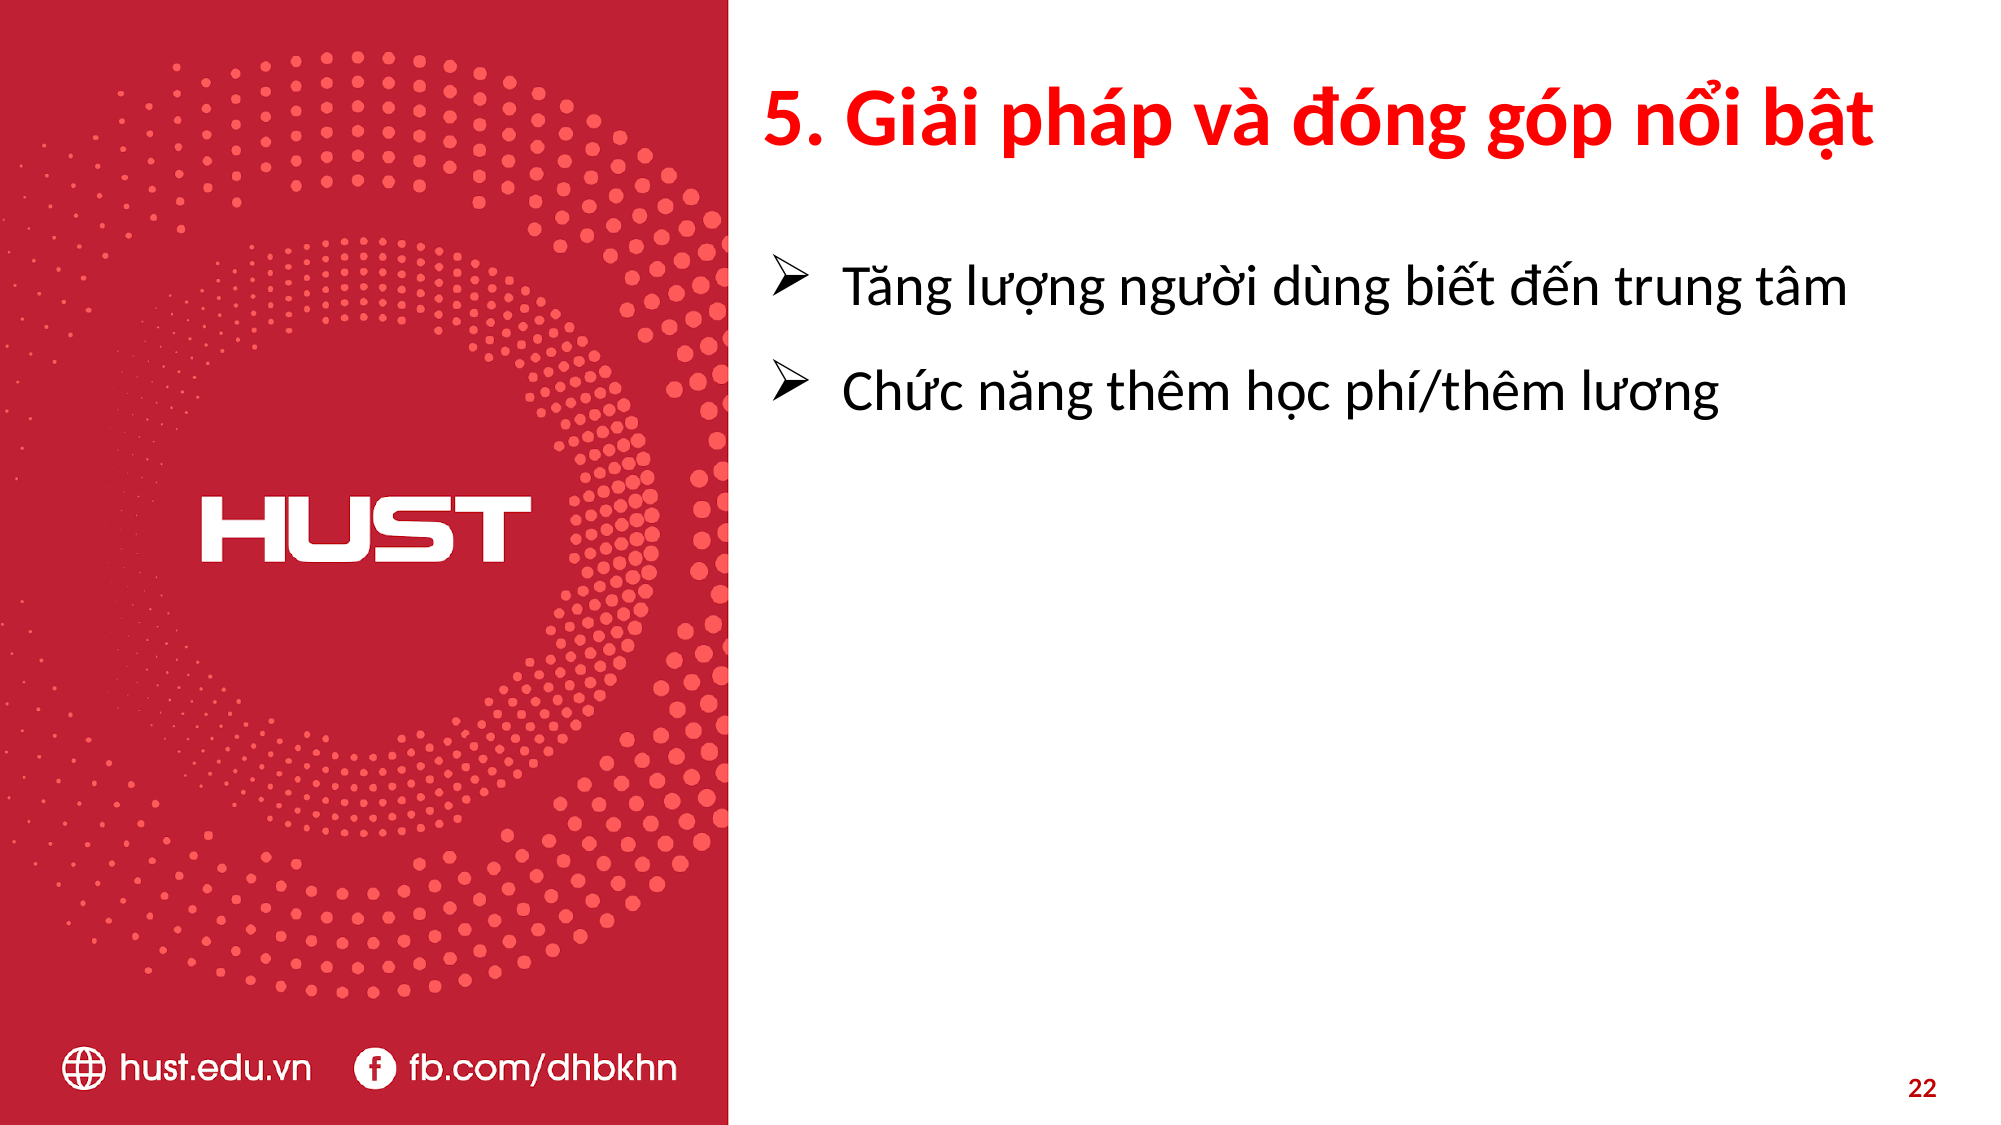

# 5. Giải pháp và đóng góp nổi bật
Tăng lượng người dùng biết đến trung tâm
Chức năng thêm học phí/thêm lương
22